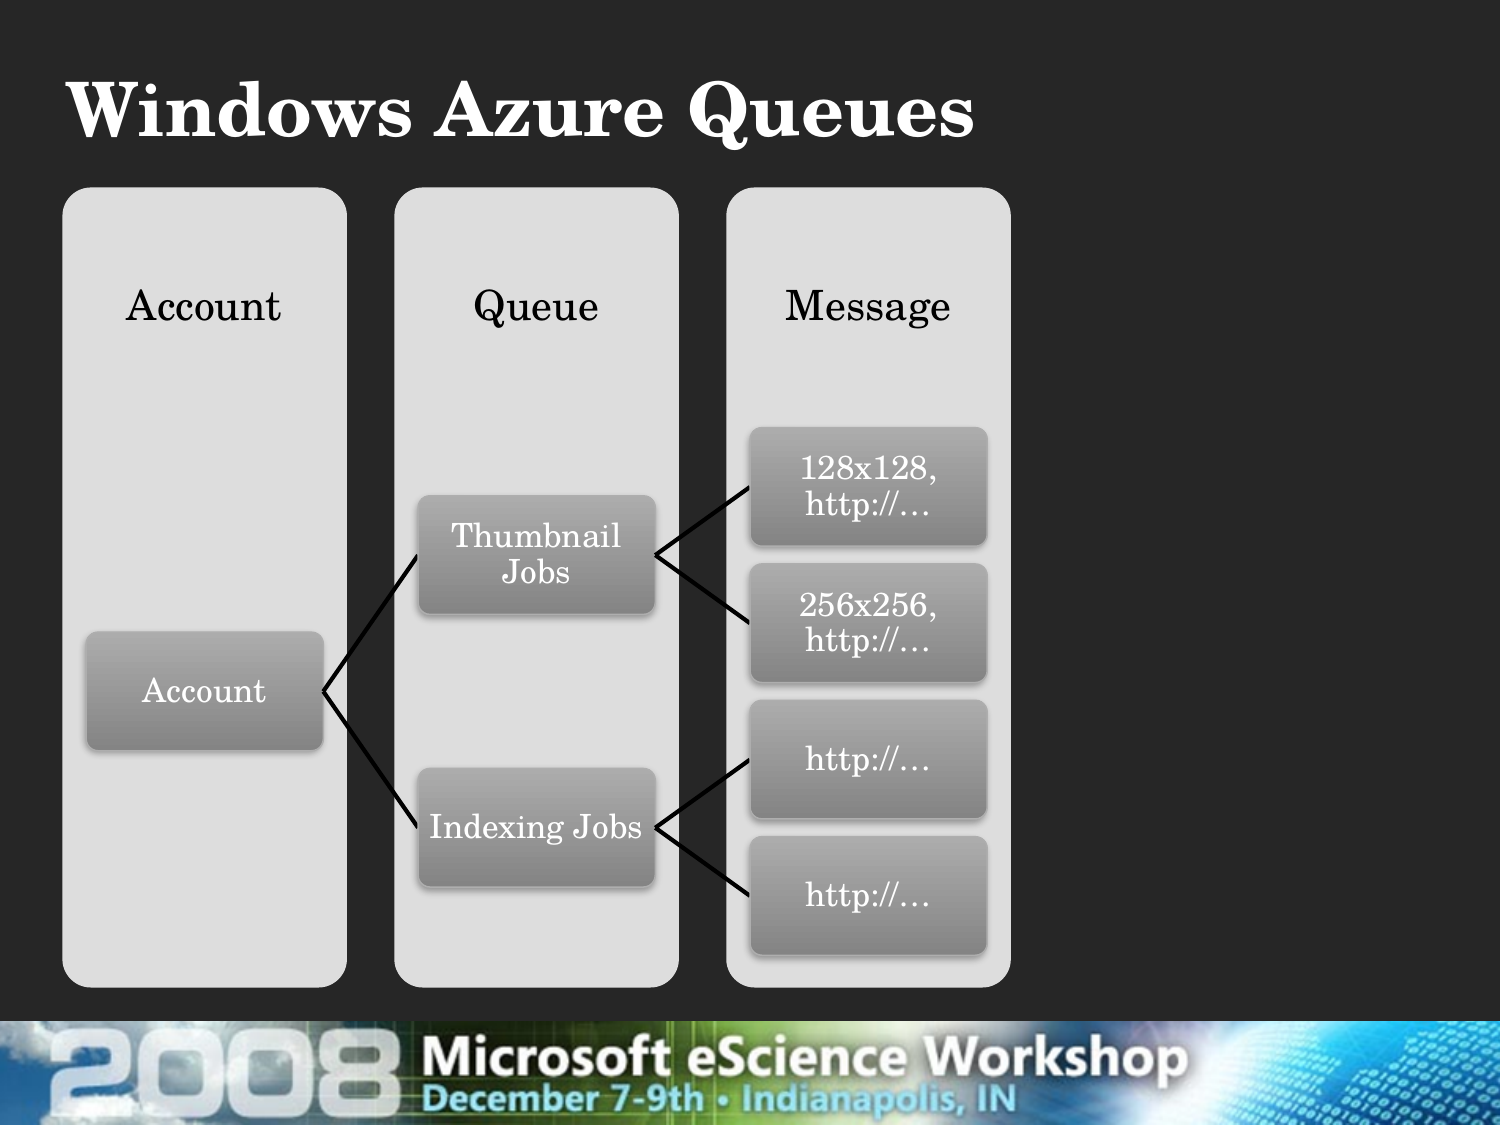

# Windows Azure Queues

Account

Queue

Message

128x128, http://…

Thumbnail Jobs

256x256, http://…

Account

http://…

Indexing Jobs

http://…